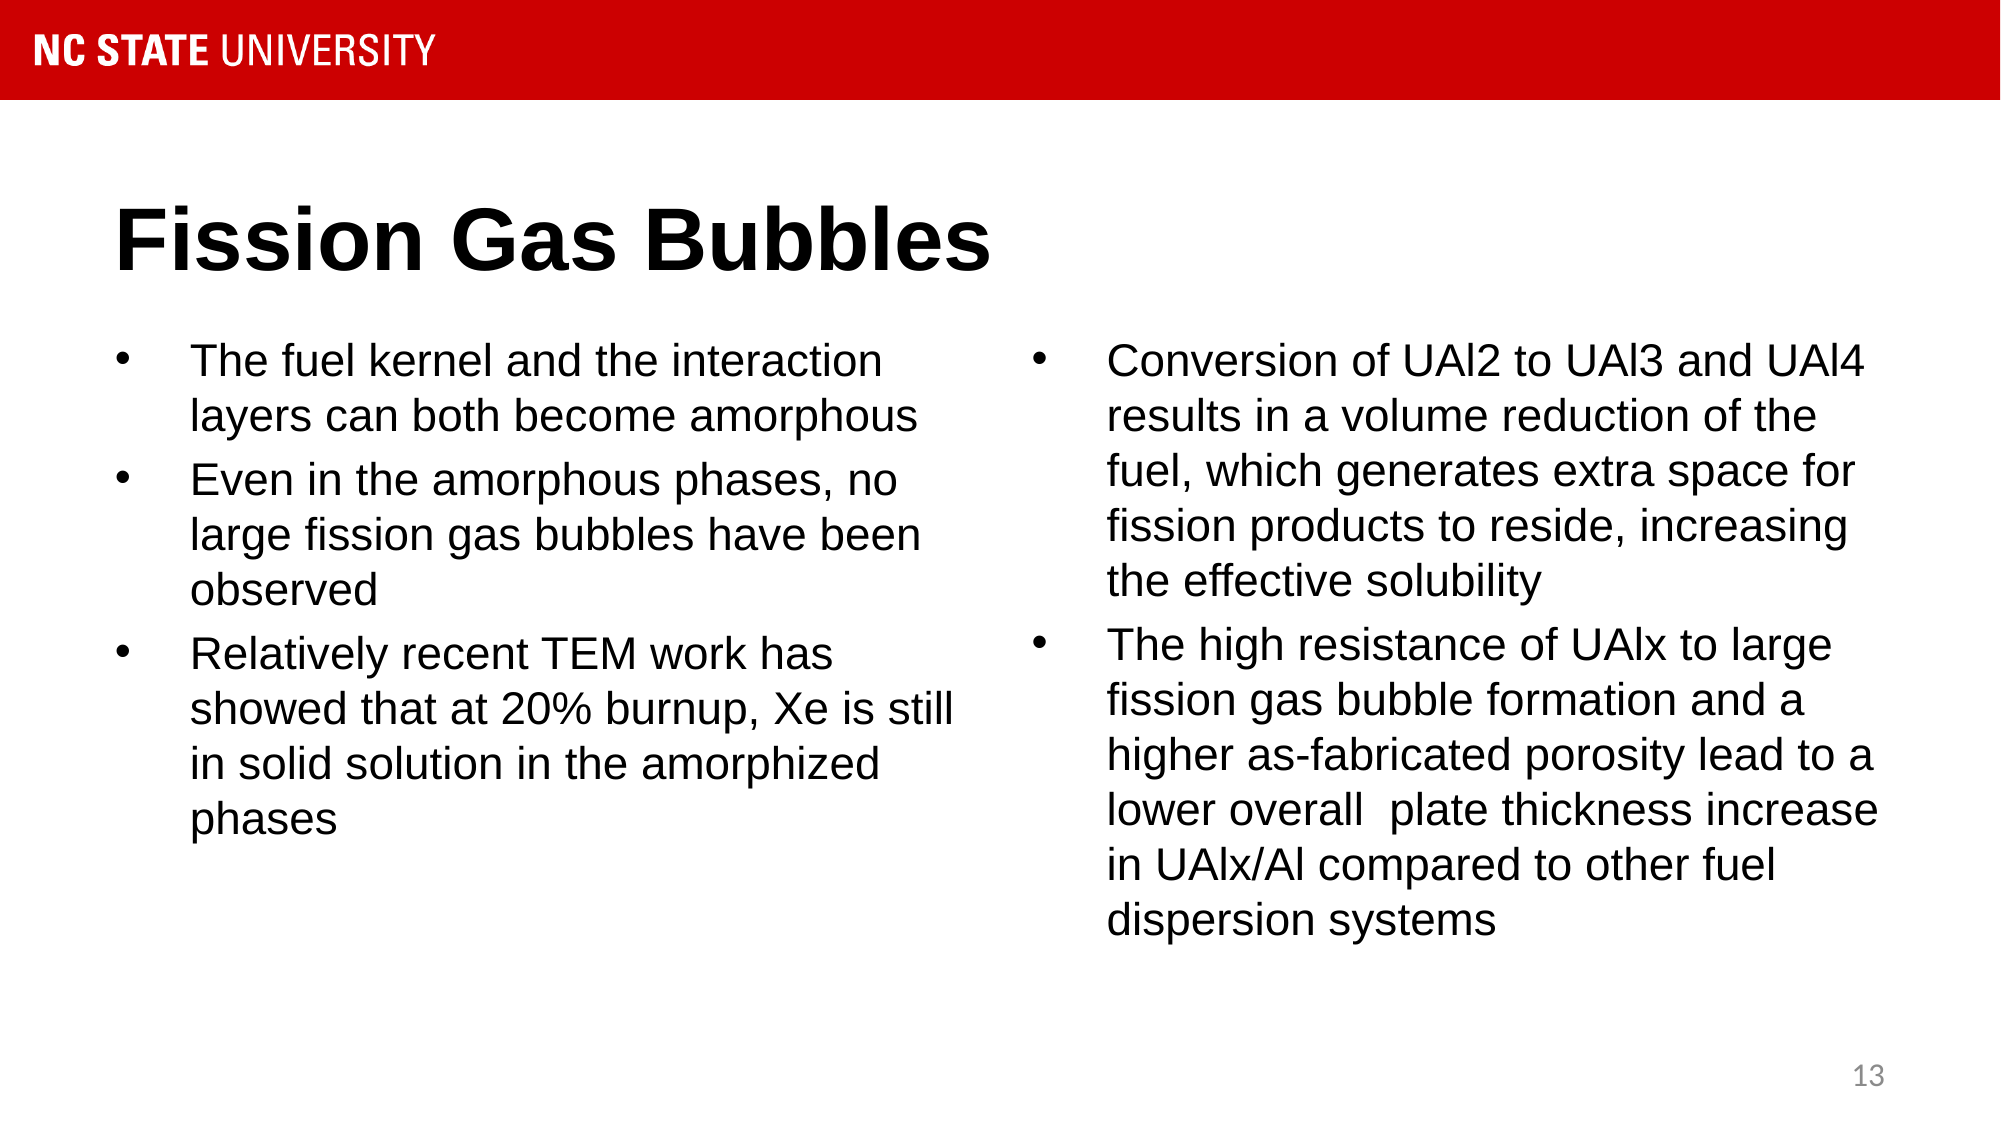

# Fission Gas Bubbles
The fuel kernel and the interaction layers can both become amorphous
Even in the amorphous phases, no large fission gas bubbles have been observed
Relatively recent TEM work has showed that at 20% burnup, Xe is still in solid solution in the amorphized phases
Conversion of UAl2 to UAl3 and UAl4 results in a volume reduction of the fuel, which generates extra space for fission products to reside, increasing the effective solubility
The high resistance of UAlx to large fission gas bubble formation and a higher as-fabricated porosity lead to a lower overall  plate thickness increase in UAlx/Al compared to other fuel dispersion systems
13